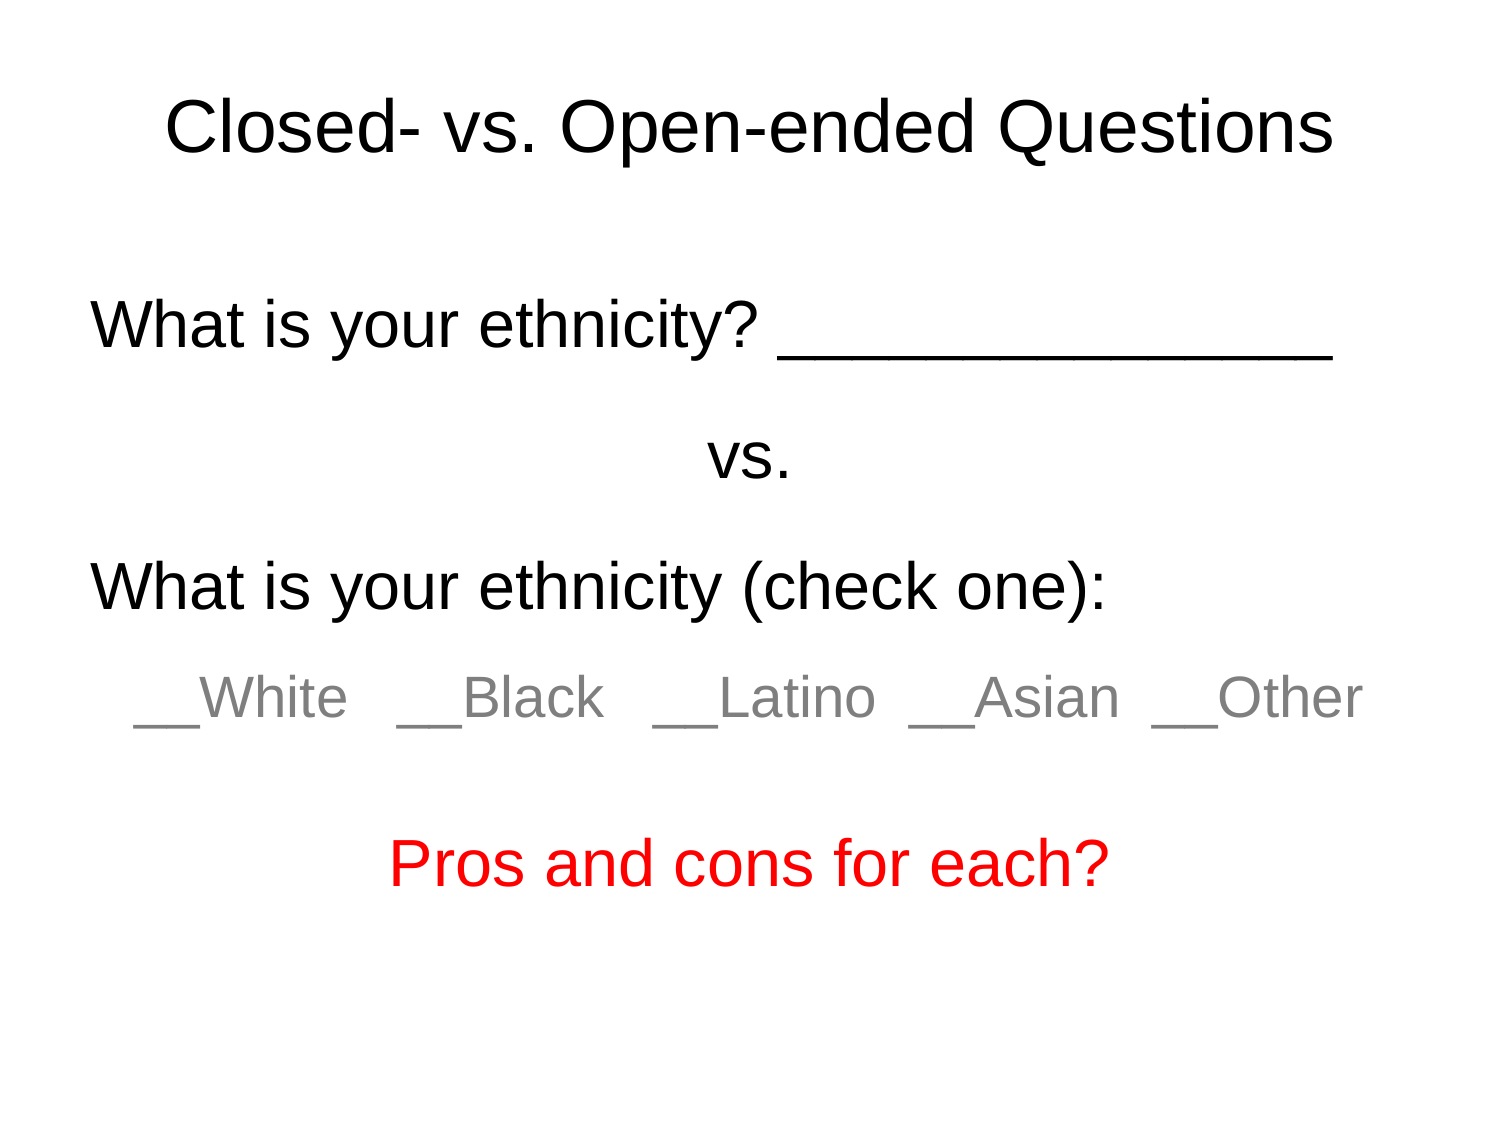

# Closed- vs. Open-ended Questions
What is your ethnicity? _______________
vs.
What is your ethnicity (check one):
__White   __Black   __Latino  __Asian  __Other

Pros and cons for each?